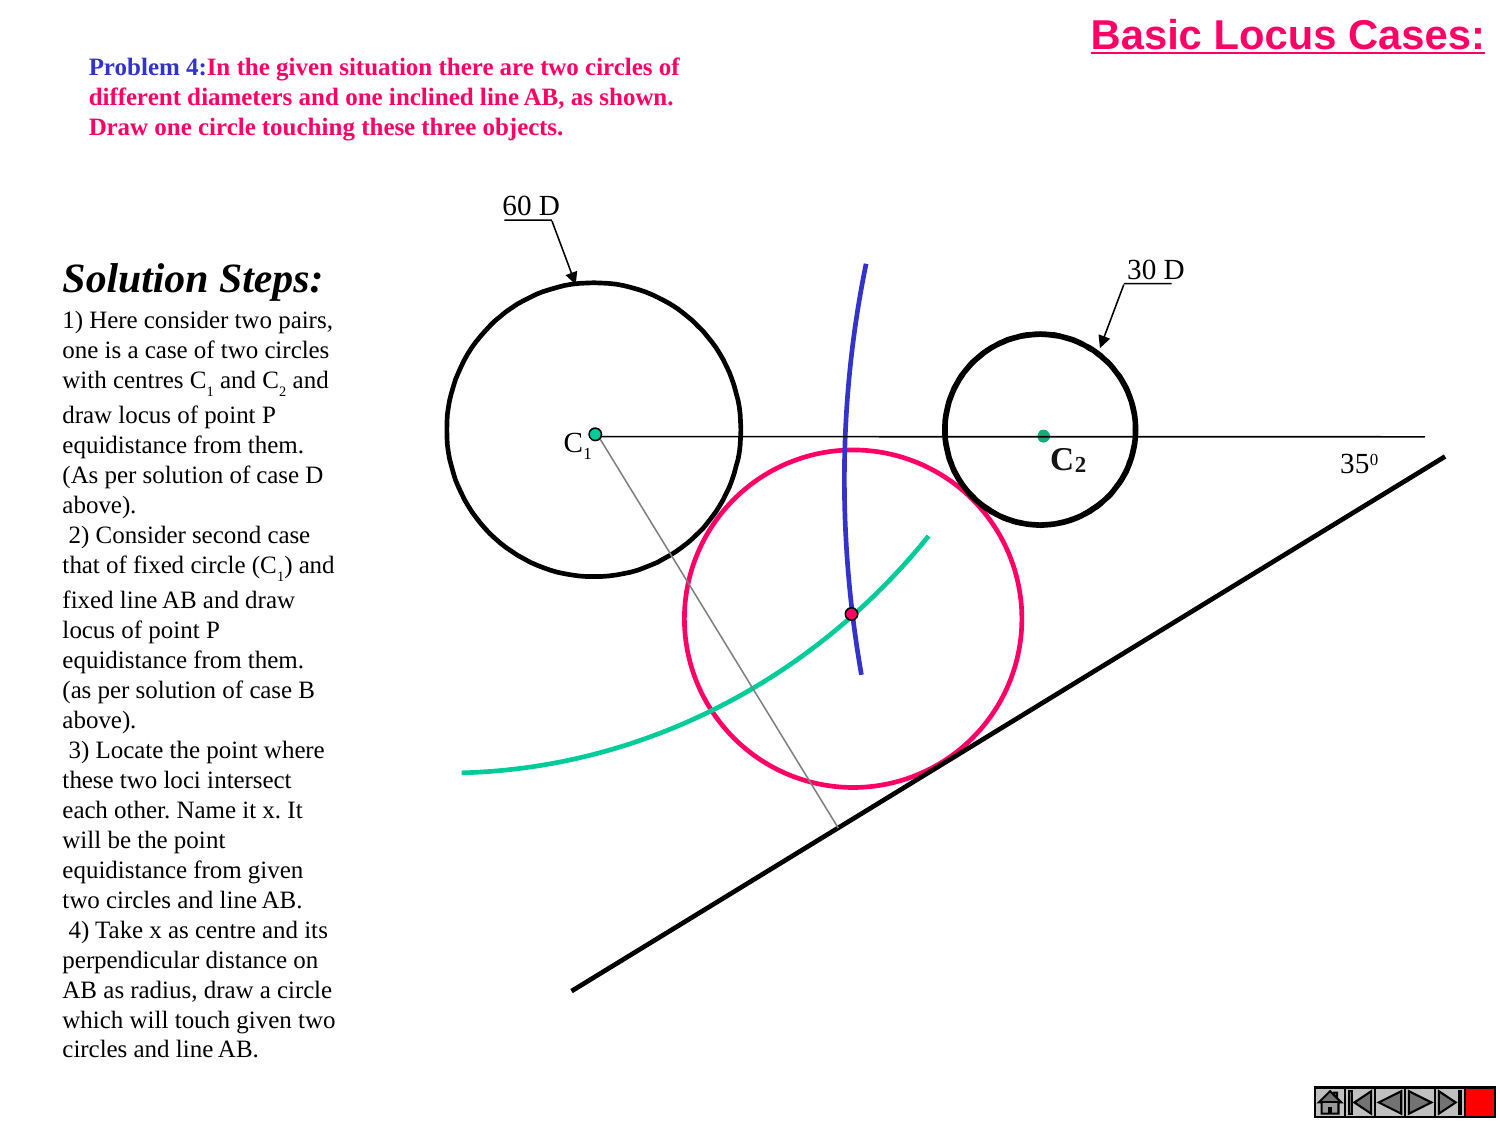

Basic Locus Cases:
Problem 4:In the given situation there are two circles of
different diameters and one inclined line AB, as shown.
Draw one circle touching these three objects.

60 D

30 D

350

C1

C1
C
2

Solution Steps: 1) Here consider two pairs, one is a case of two circles with centres C1 and C2 and draw locus of point P equidistance from them.(As per solution of case D above).
 2) Consider second case that of fixed circle (C1) and fixed line AB and draw locus of point P equidistance from them. (as per solution of case B above).
 3) Locate the point where these two loci intersect each other. Name it x. It will be the point equidistance from given two circles and line AB.
 4) Take x as centre and its perpendicular distance on AB as radius, draw a circle which will touch given two circles and line AB.